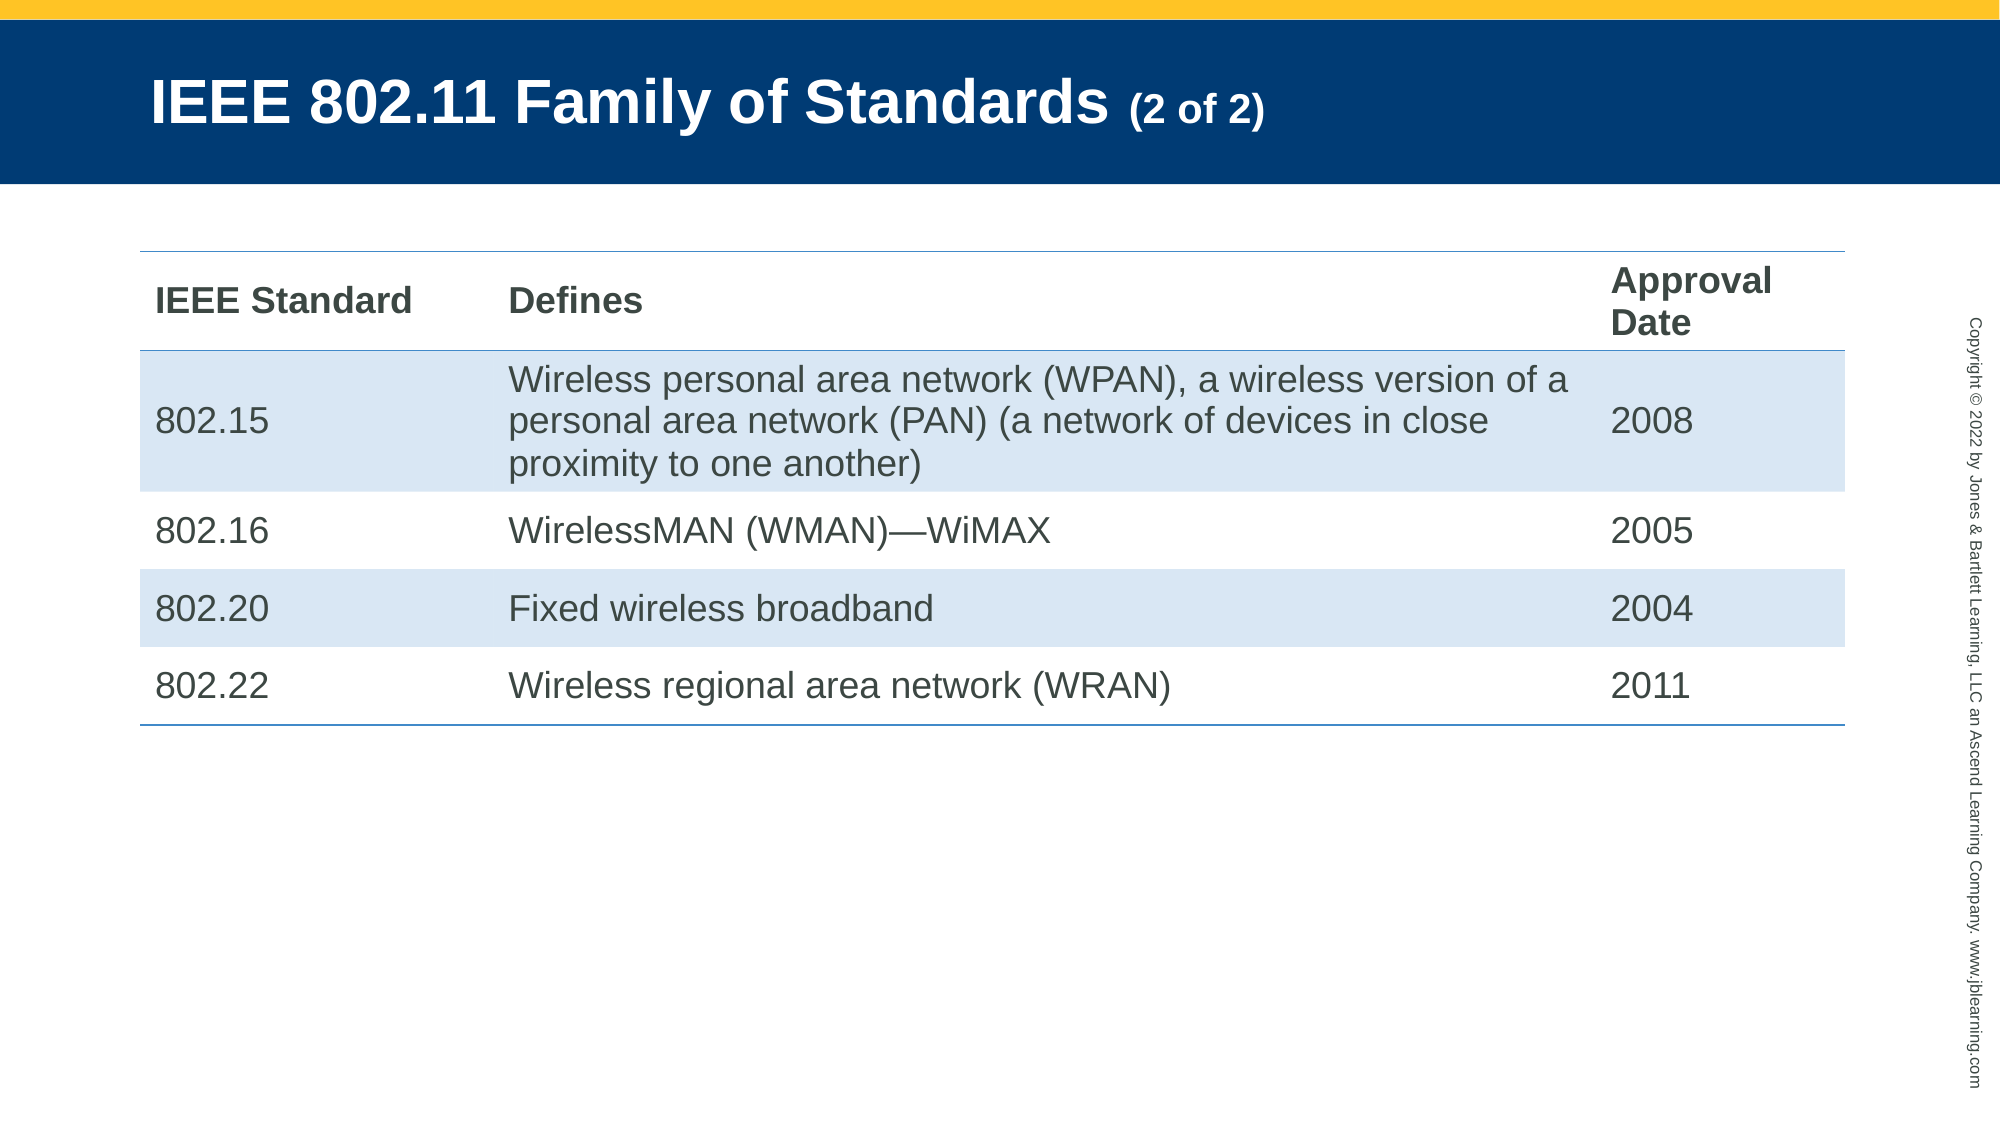

# IEEE 802.11 Family of Standards (2 of 2)
| IEEE Standard | Defines | Approval Date |
| --- | --- | --- |
| 802.15 | Wireless personal area network (WPAN), a wireless version of a personal area network (PAN) (a network of devices in close proximity to one another) | 2008 |
| 802.16 | WirelessMAN (WMAN)—WiMAX | 2005 |
| 802.20 | Fixed wireless broadband | 2004 |
| 802.22 | Wireless regional area network (WRAN) | 2011 |